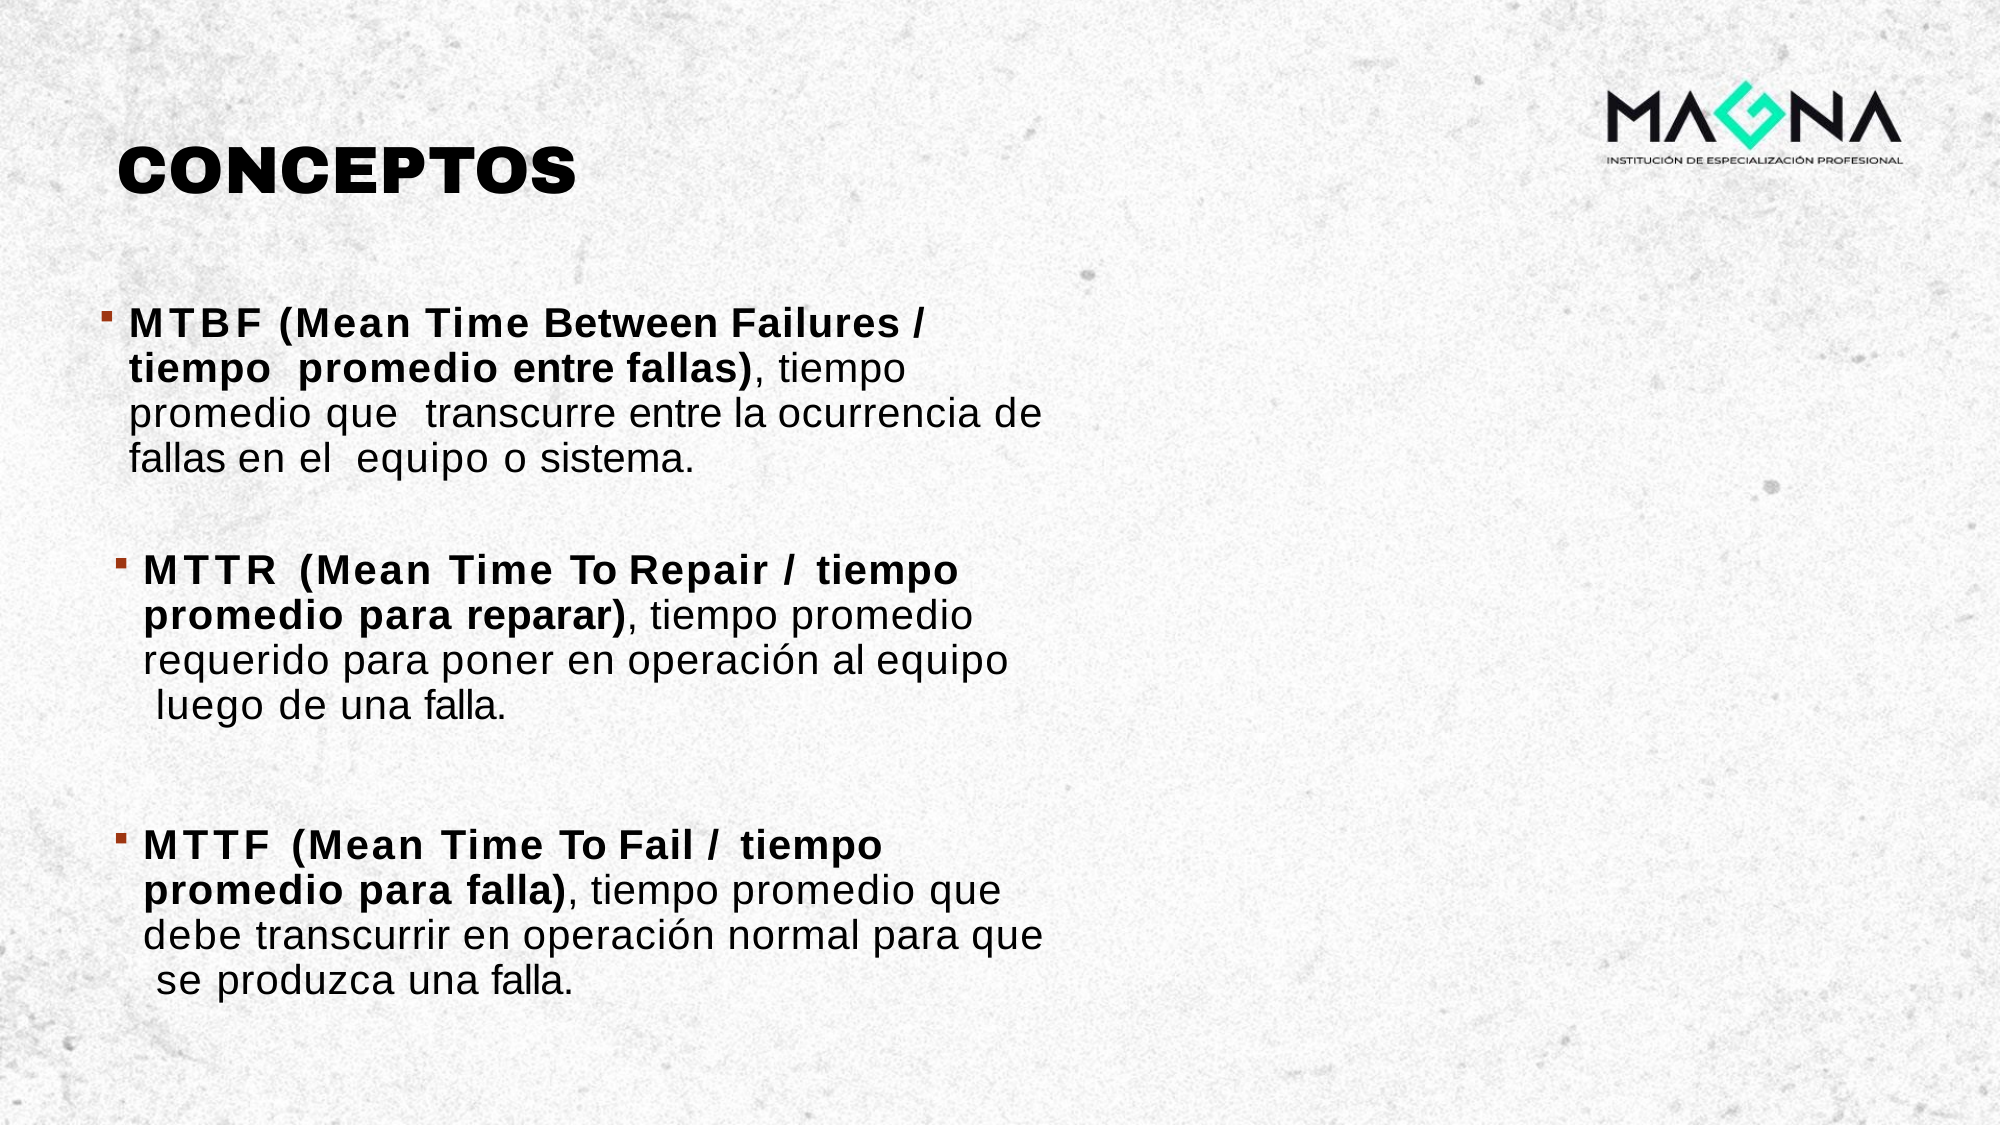

# CONCEPTOS
MTBF (Mean Time Between Failures / tiempo  promedio entre fallas), tiempo promedio que  transcurre entre la ocurrencia de fallas en el  equipo o sistema.
MTTR (Mean Time To Repair / tiempo  promedio para reparar), tiempo promedio  requerido para poner en operación al equipo  luego de una falla.
MTTF (Mean Time To Fail / tiempo  promedio para falla), tiempo promedio que  debe transcurrir en operación normal para que  se produzca una falla.